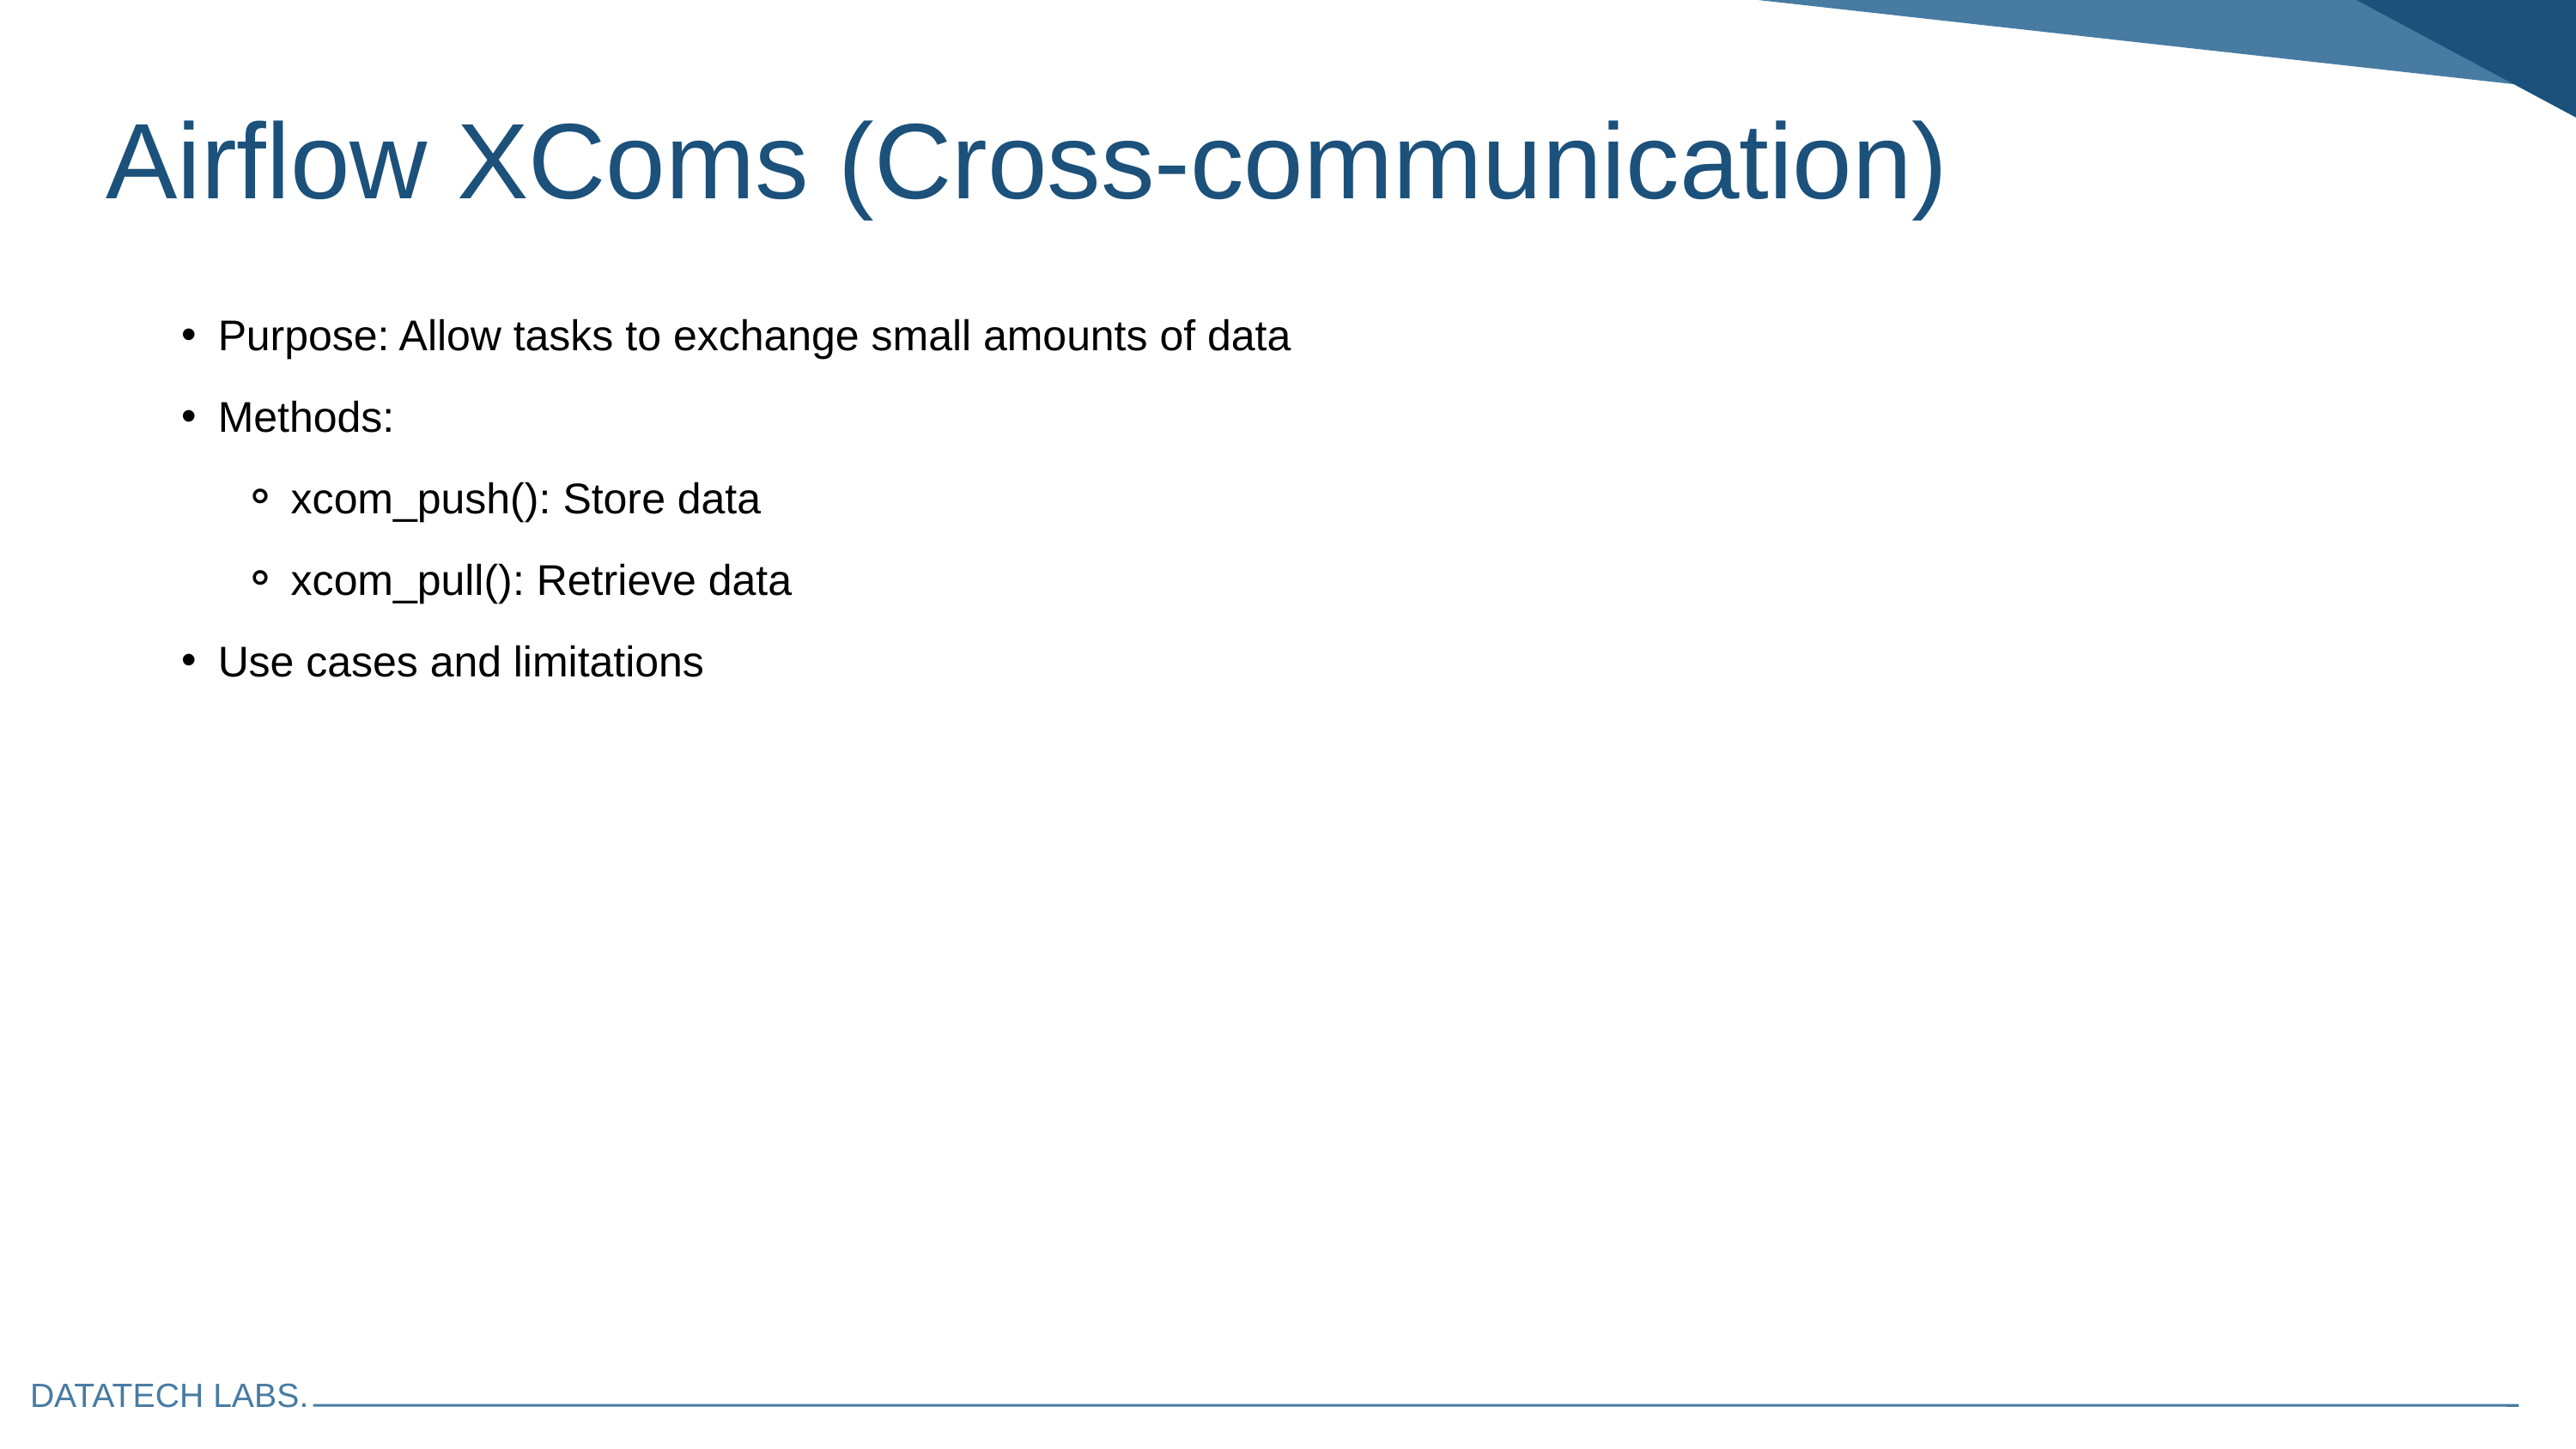

Airflow XComs (Cross-communication)
Purpose: Allow tasks to exchange small amounts of data
Methods:
xcom_push(): Store data
xcom_pull(): Retrieve data
Use cases and limitations
DATATECH LABS.